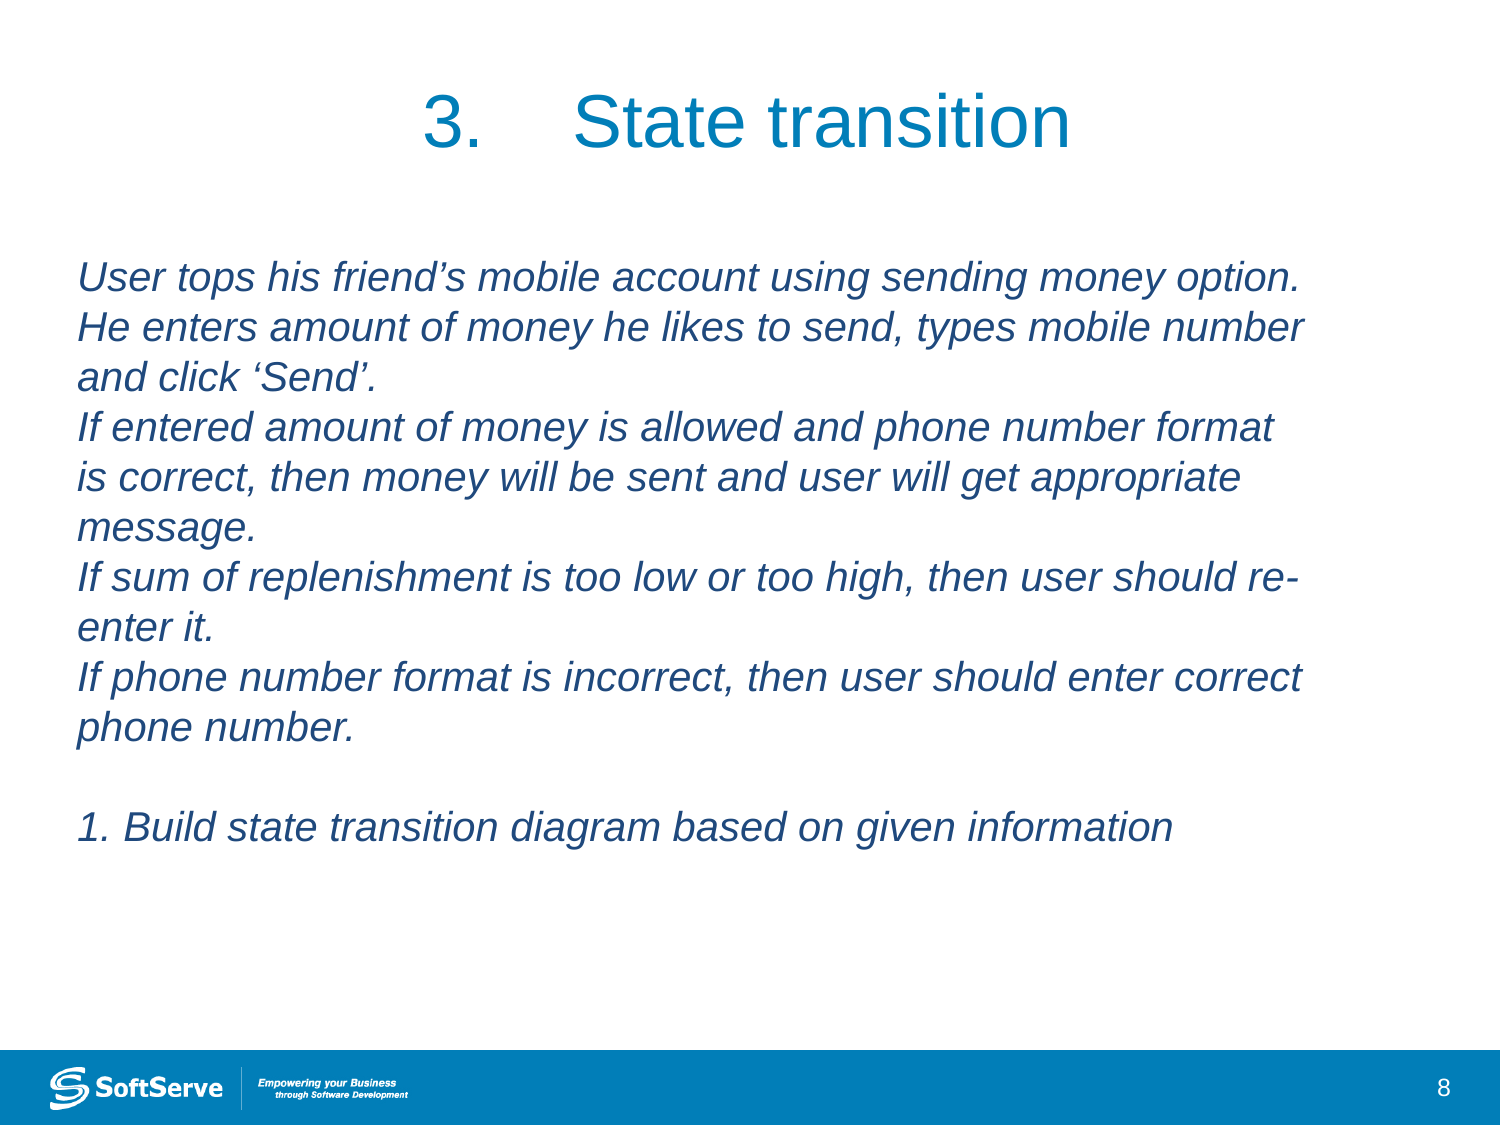

3. 	State transition

User tops his friend’s mobile account using sending money option. He enters amount of money he likes to send, types mobile number and click ‘Send’.
If entered amount of money is allowed and phone number format is correct, then money will be sent and user will get appropriate message.
If sum of replenishment is too low or too high, then user should re-enter it.
If phone number format is incorrect, then user should enter correct phone number.

1. Build state transition diagram based on given information

8